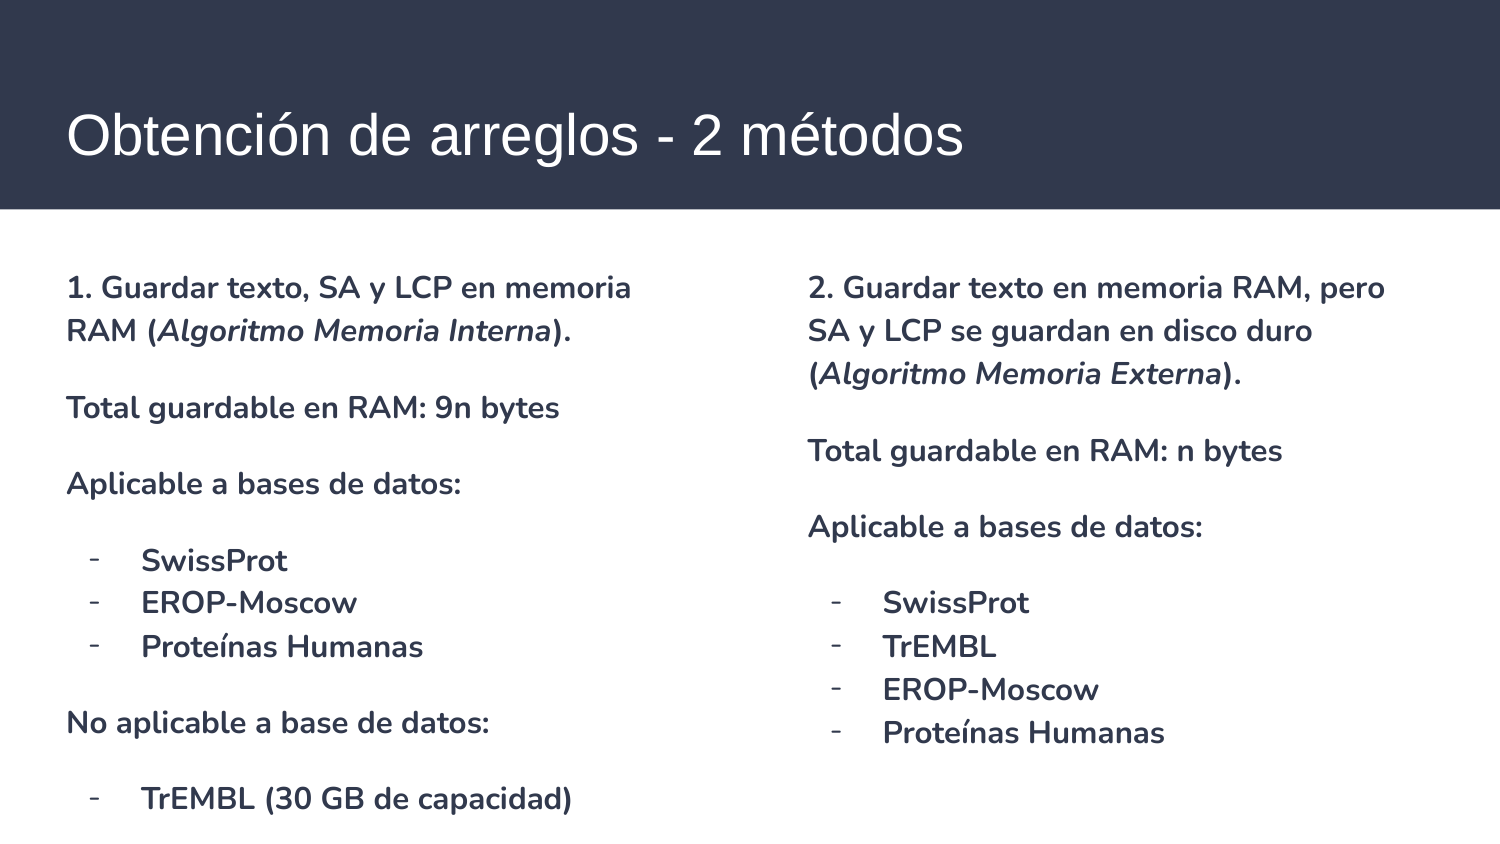

# Obtención de arreglos - 2 métodos
1. Guardar texto, SA y LCP en memoria RAM (Algoritmo Memoria Interna).
Total guardable en RAM: 9n bytes
Aplicable a bases de datos:
SwissProt
EROP-Moscow
Proteínas Humanas
No aplicable a base de datos:
TrEMBL (30 GB de capacidad)
2. Guardar texto en memoria RAM, pero SA y LCP se guardan en disco duro (Algoritmo Memoria Externa).
Total guardable en RAM: n bytes
Aplicable a bases de datos:
SwissProt
TrEMBL
EROP-Moscow
Proteínas Humanas